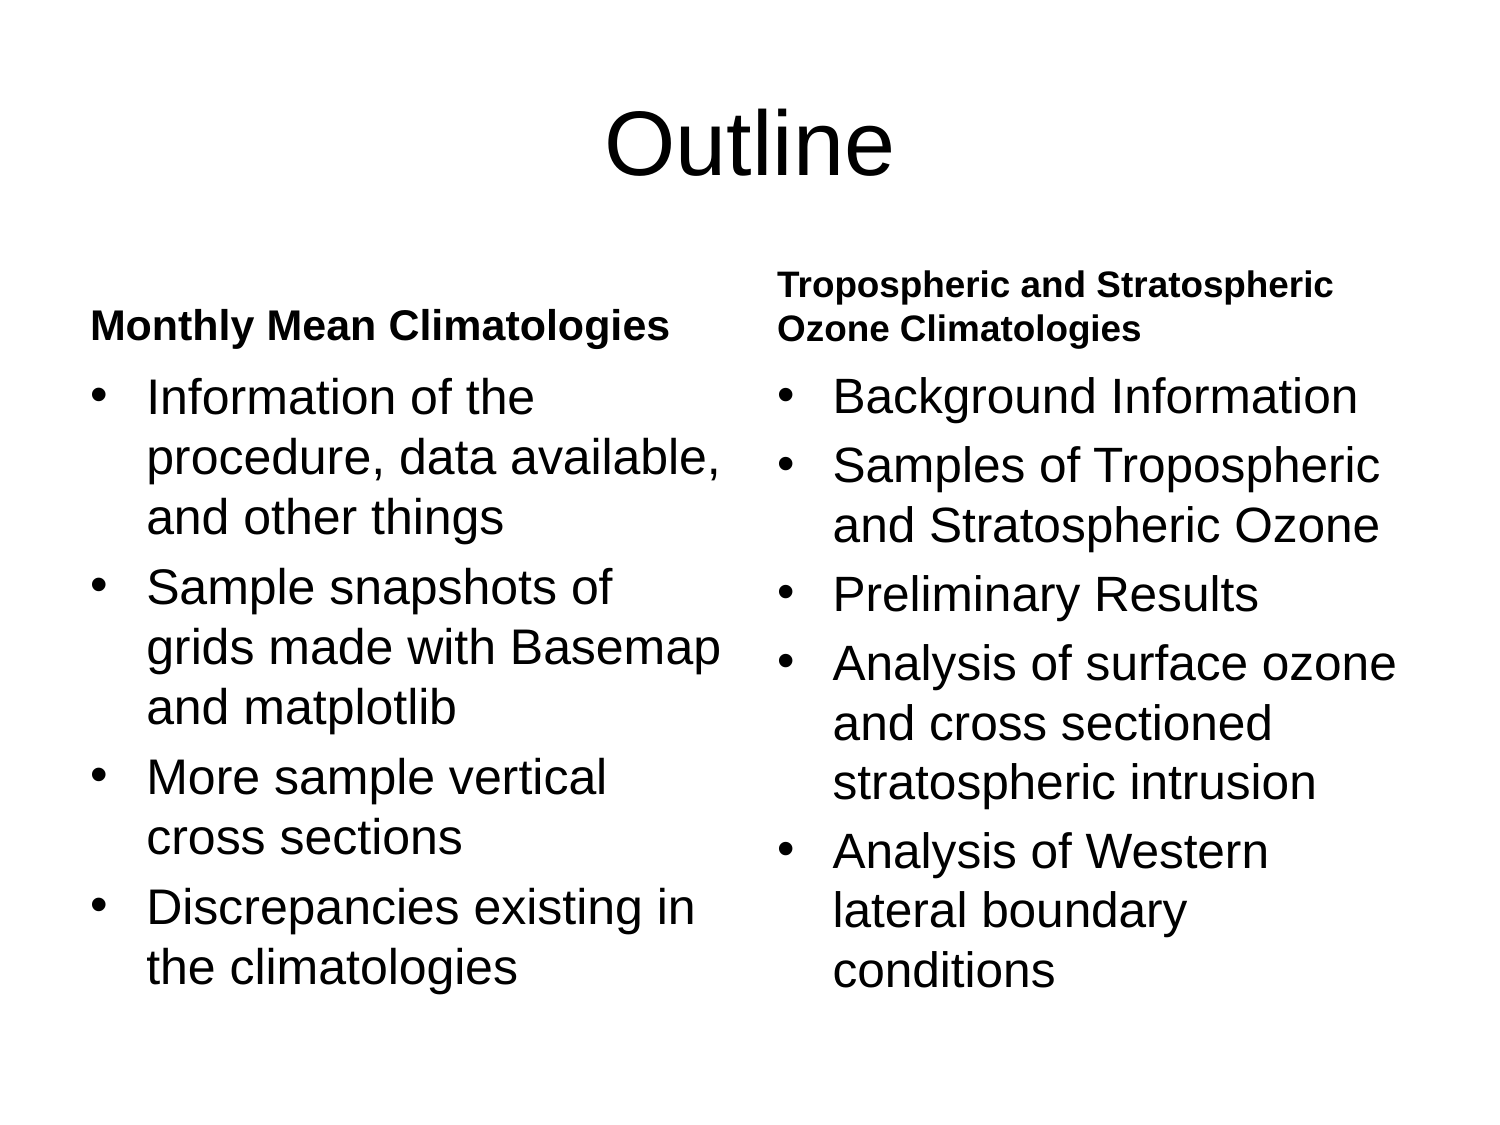

# Outline
Monthly Mean Climatologies
Tropospheric and Stratospheric Ozone Climatologies
Information of the procedure, data available, and other things
Sample snapshots of grids made with Basemap and matplotlib
More sample vertical cross sections
Discrepancies existing in the climatologies

Background Information
Samples of Tropospheric and Stratospheric Ozone
Preliminary Results
Analysis of surface ozone and cross sectioned stratospheric intrusion
Analysis of Western lateral boundary conditions